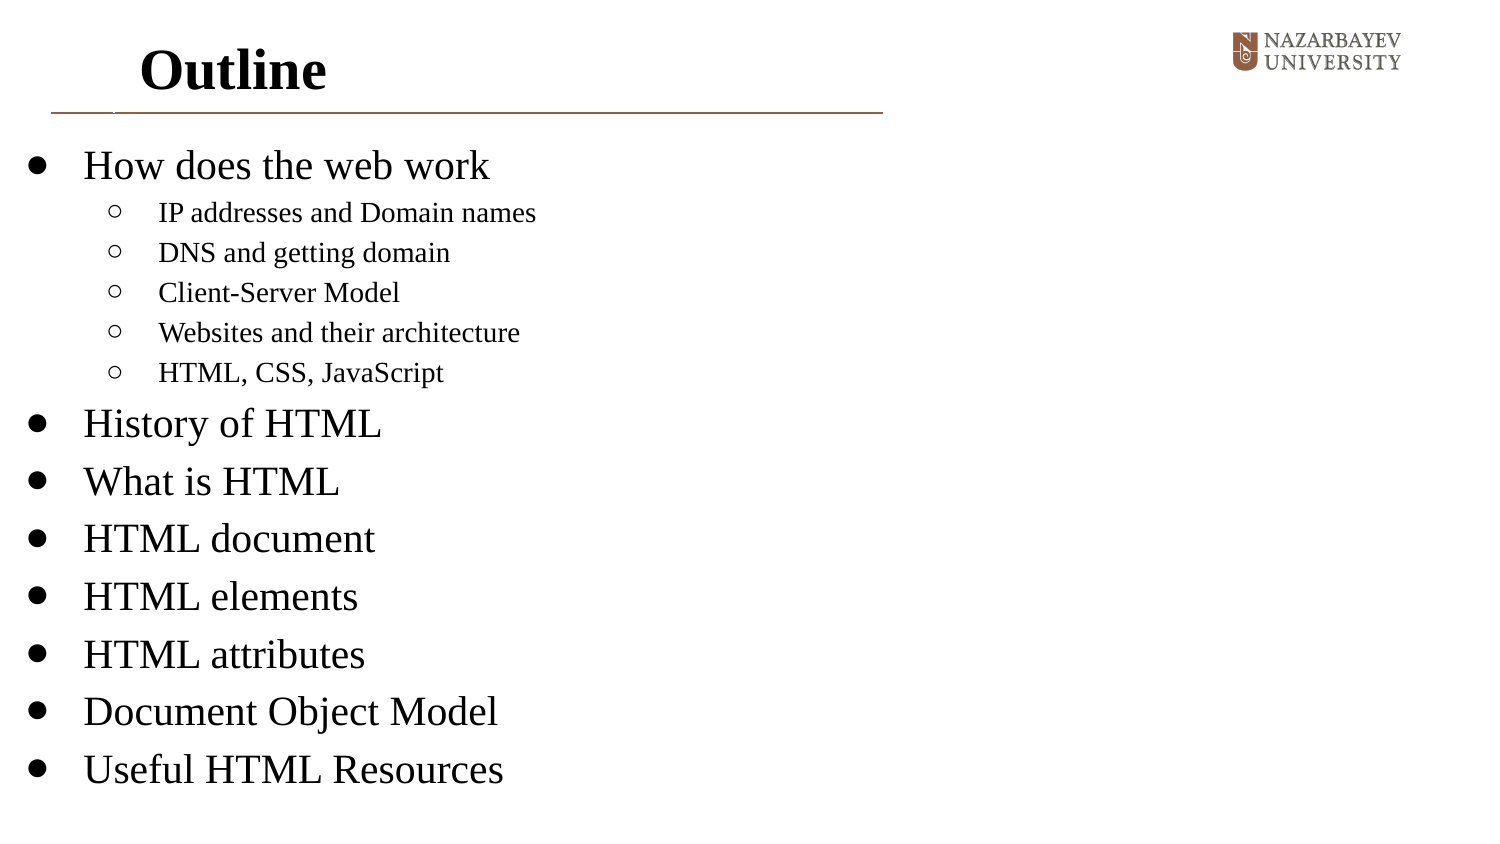

# Outline
How does the web work
IP addresses and Domain names
DNS and getting domain
Client-Server Model
Websites and their architecture
HTML, CSS, JavaScript
History of HTML
What is HTML
HTML document
HTML elements
HTML attributes
Document Object Model
Useful HTML Resources